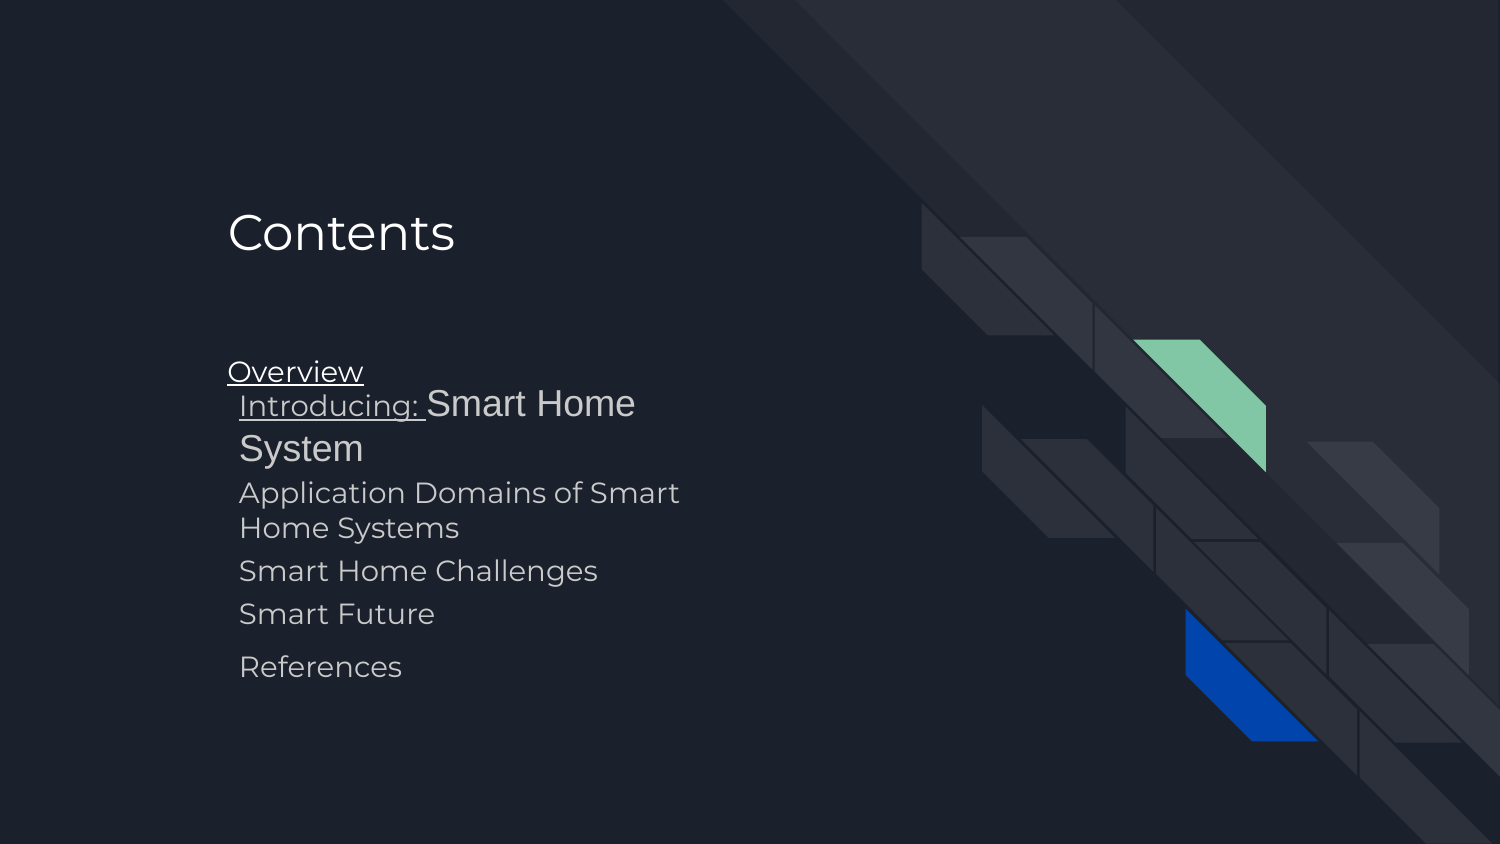

# Contents
Overview
Introducing: Smart Home System

Application Domains of Smart Home Systems
Smart Home Challenges
Smart Future

References